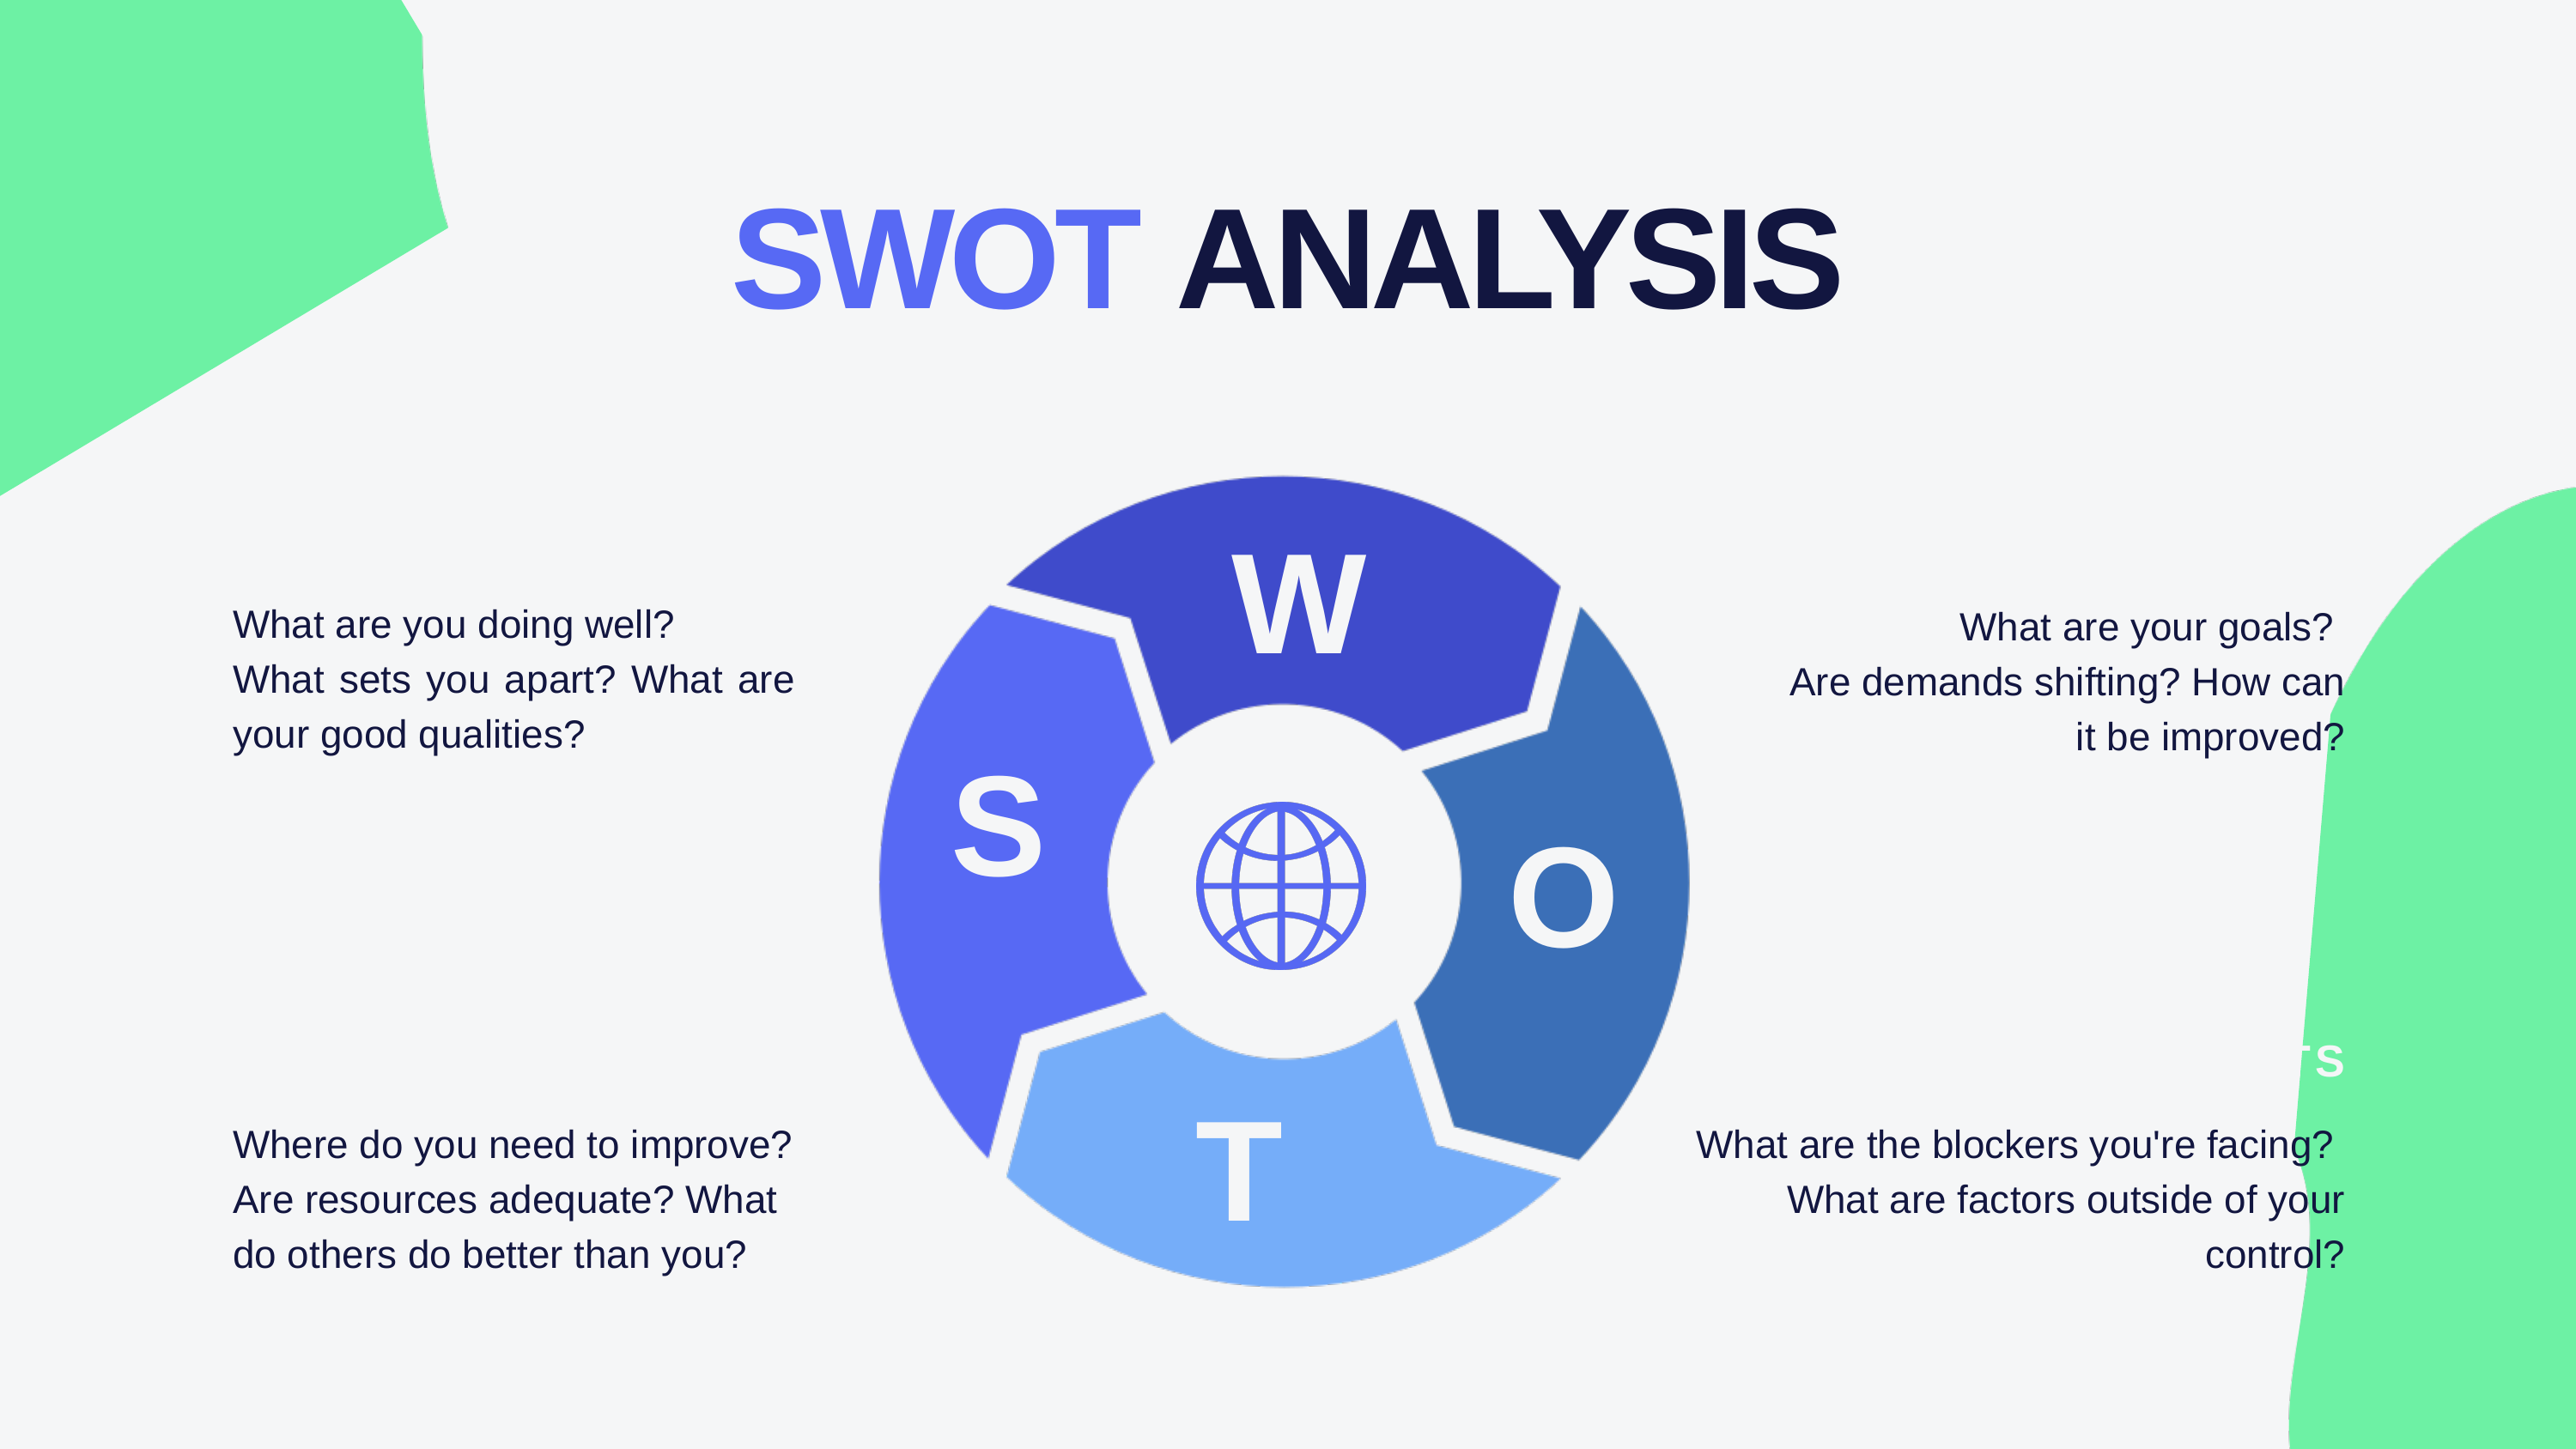

SWOT ANALYSIS

STRENGTH
OPPORTUNITIES
W

What are you doing well?
What sets you apart? What are your good qualities?
What are your goals?
Are demands shifting? How can it be improved?
S

O
WEAKNESSES
THREATS
T
Where do you need to improve?
Are resources adequate? What do others do better than you?
What are the blockers you're facing?
What are factors outside of your control?